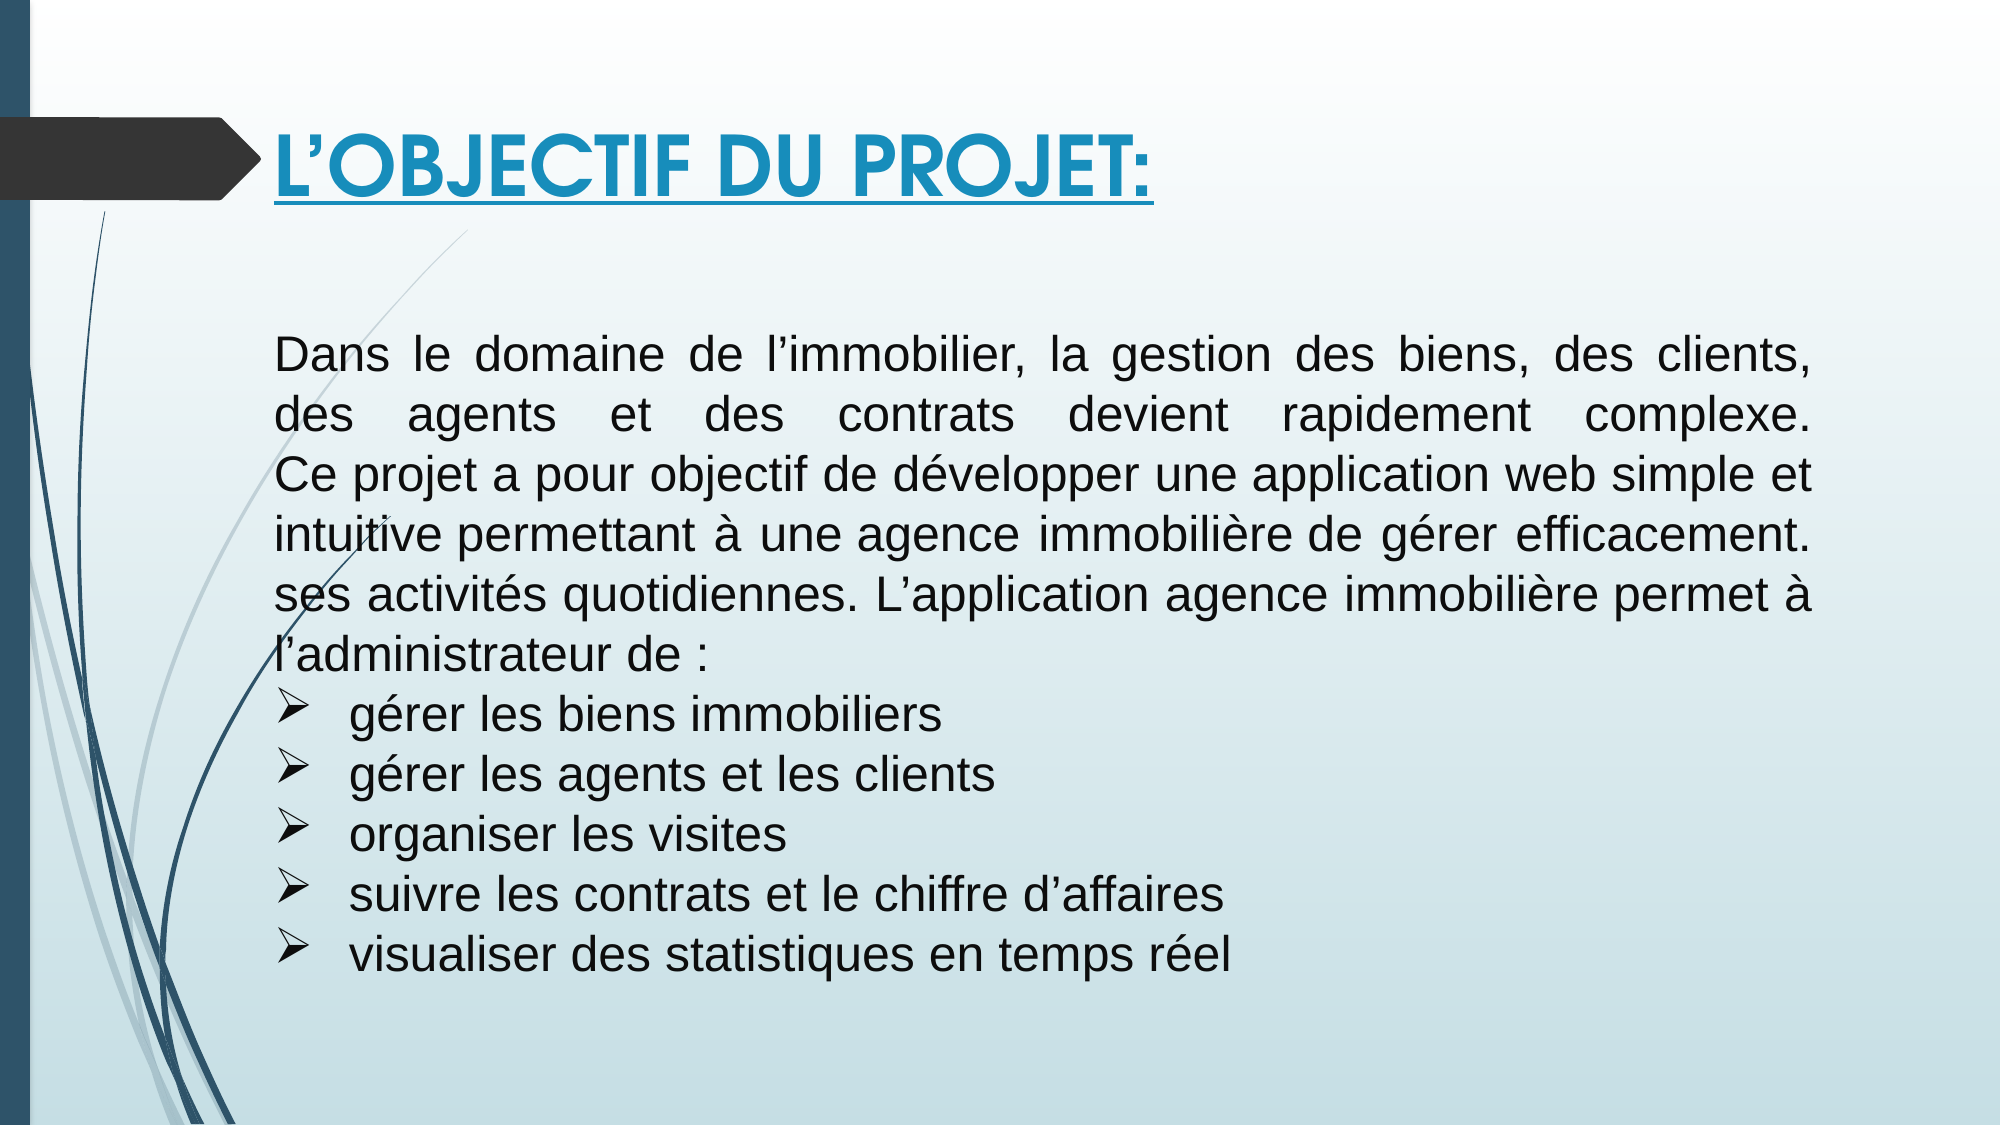

# L’OBJECTIF DU PROJET:
Dans le domaine de l’immobilier, la gestion des biens, des clients, des agents et des contrats devient rapidement complexe.
Ce projet a pour objectif de développer une application web simple et intuitive permettant à une agence immobilière de gérer efficacement. ses activités quotidiennes. L’application agence immobilière permet à l’administrateur de :
gérer les biens immobiliers
gérer les agents et les clients
organiser les visites
suivre les contrats et le chiffre d’affaires
visualiser des statistiques en temps réel